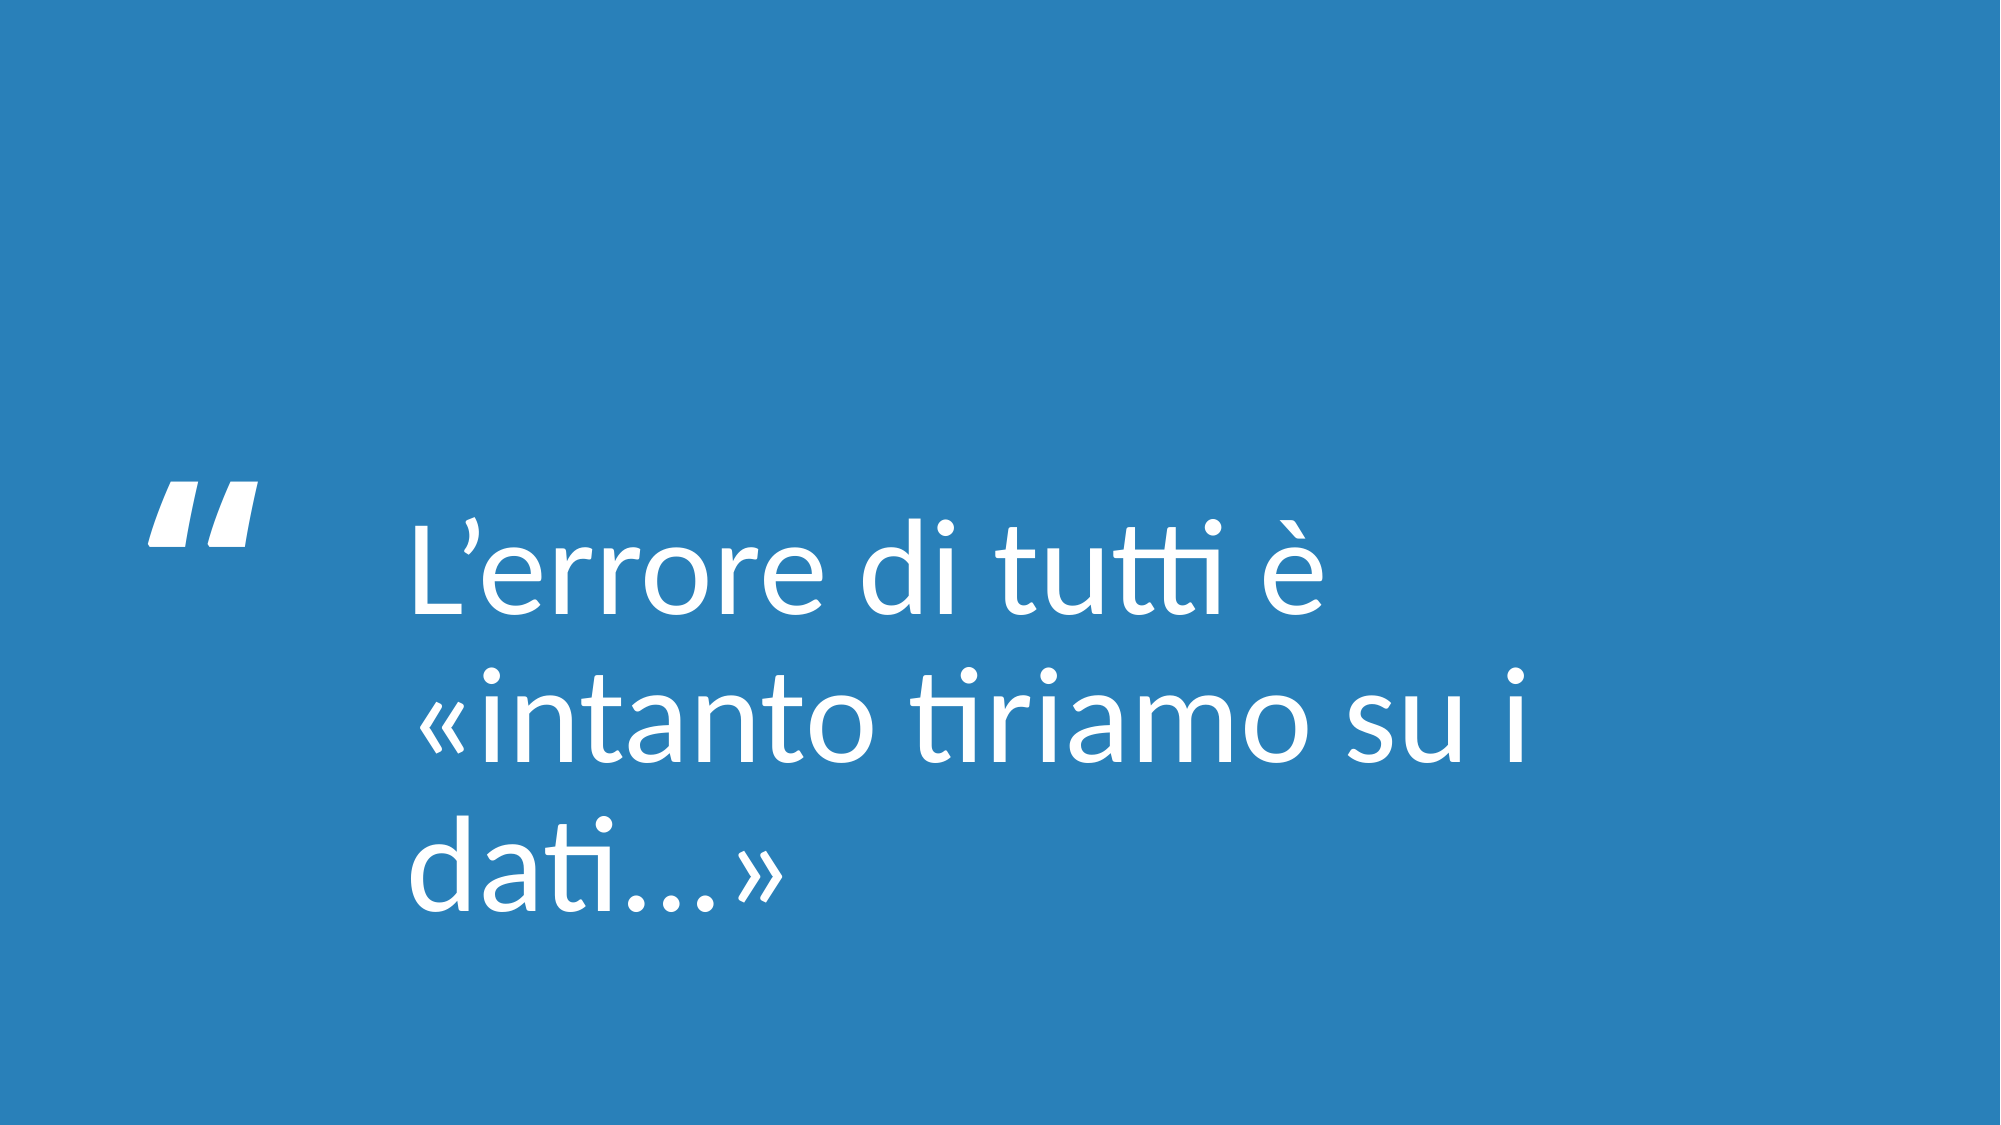

L’errore di tutti è «intanto tiriamo su i dati...»